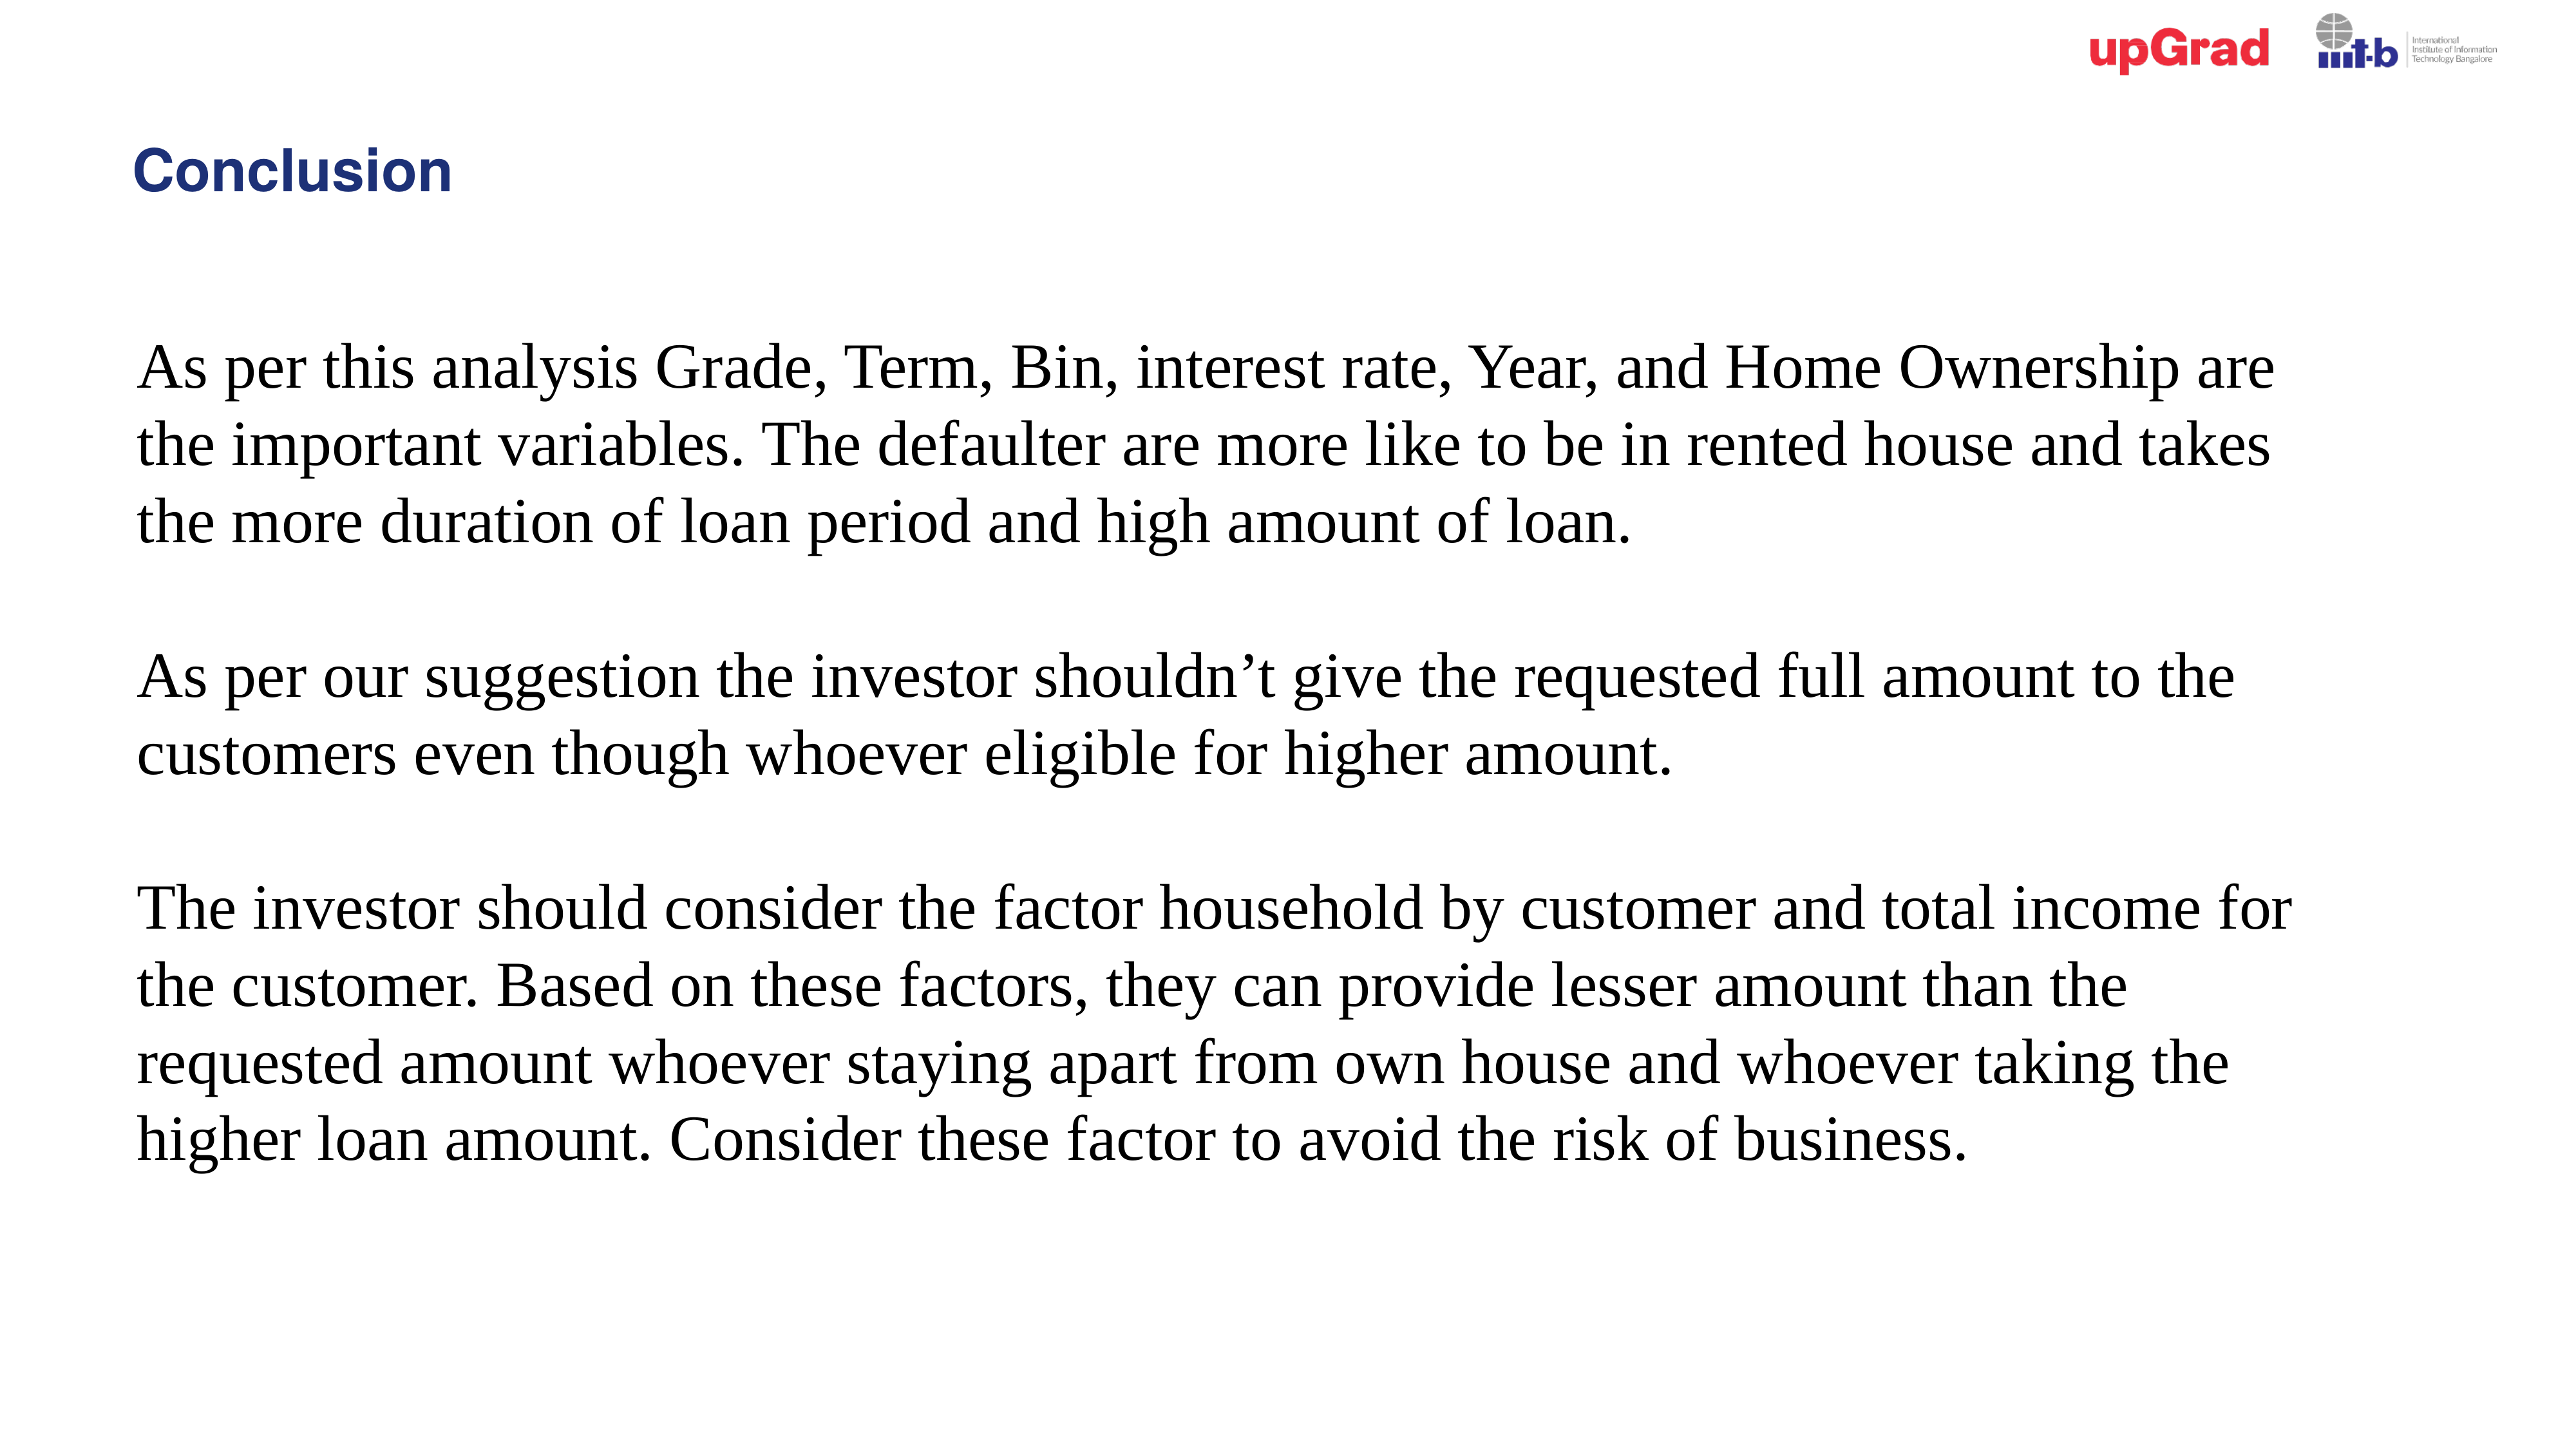

Conclusion

As per this analysis Grade, Term, Bin, interest rate, Year, and Home Ownership are the important variables. The defaulter are more like to be in rented house and takes the more duration of loan period and high amount of loan.

As per our suggestion the investor shouldn’t give the requested full amount to the customers even though whoever eligible for higher amount.

The investor should consider the factor household by customer and total income for the customer. Based on these factors, they can provide lesser amount than the requested amount whoever staying apart from own house and whoever taking the higher loan amount. Consider these factor to avoid the risk of business.